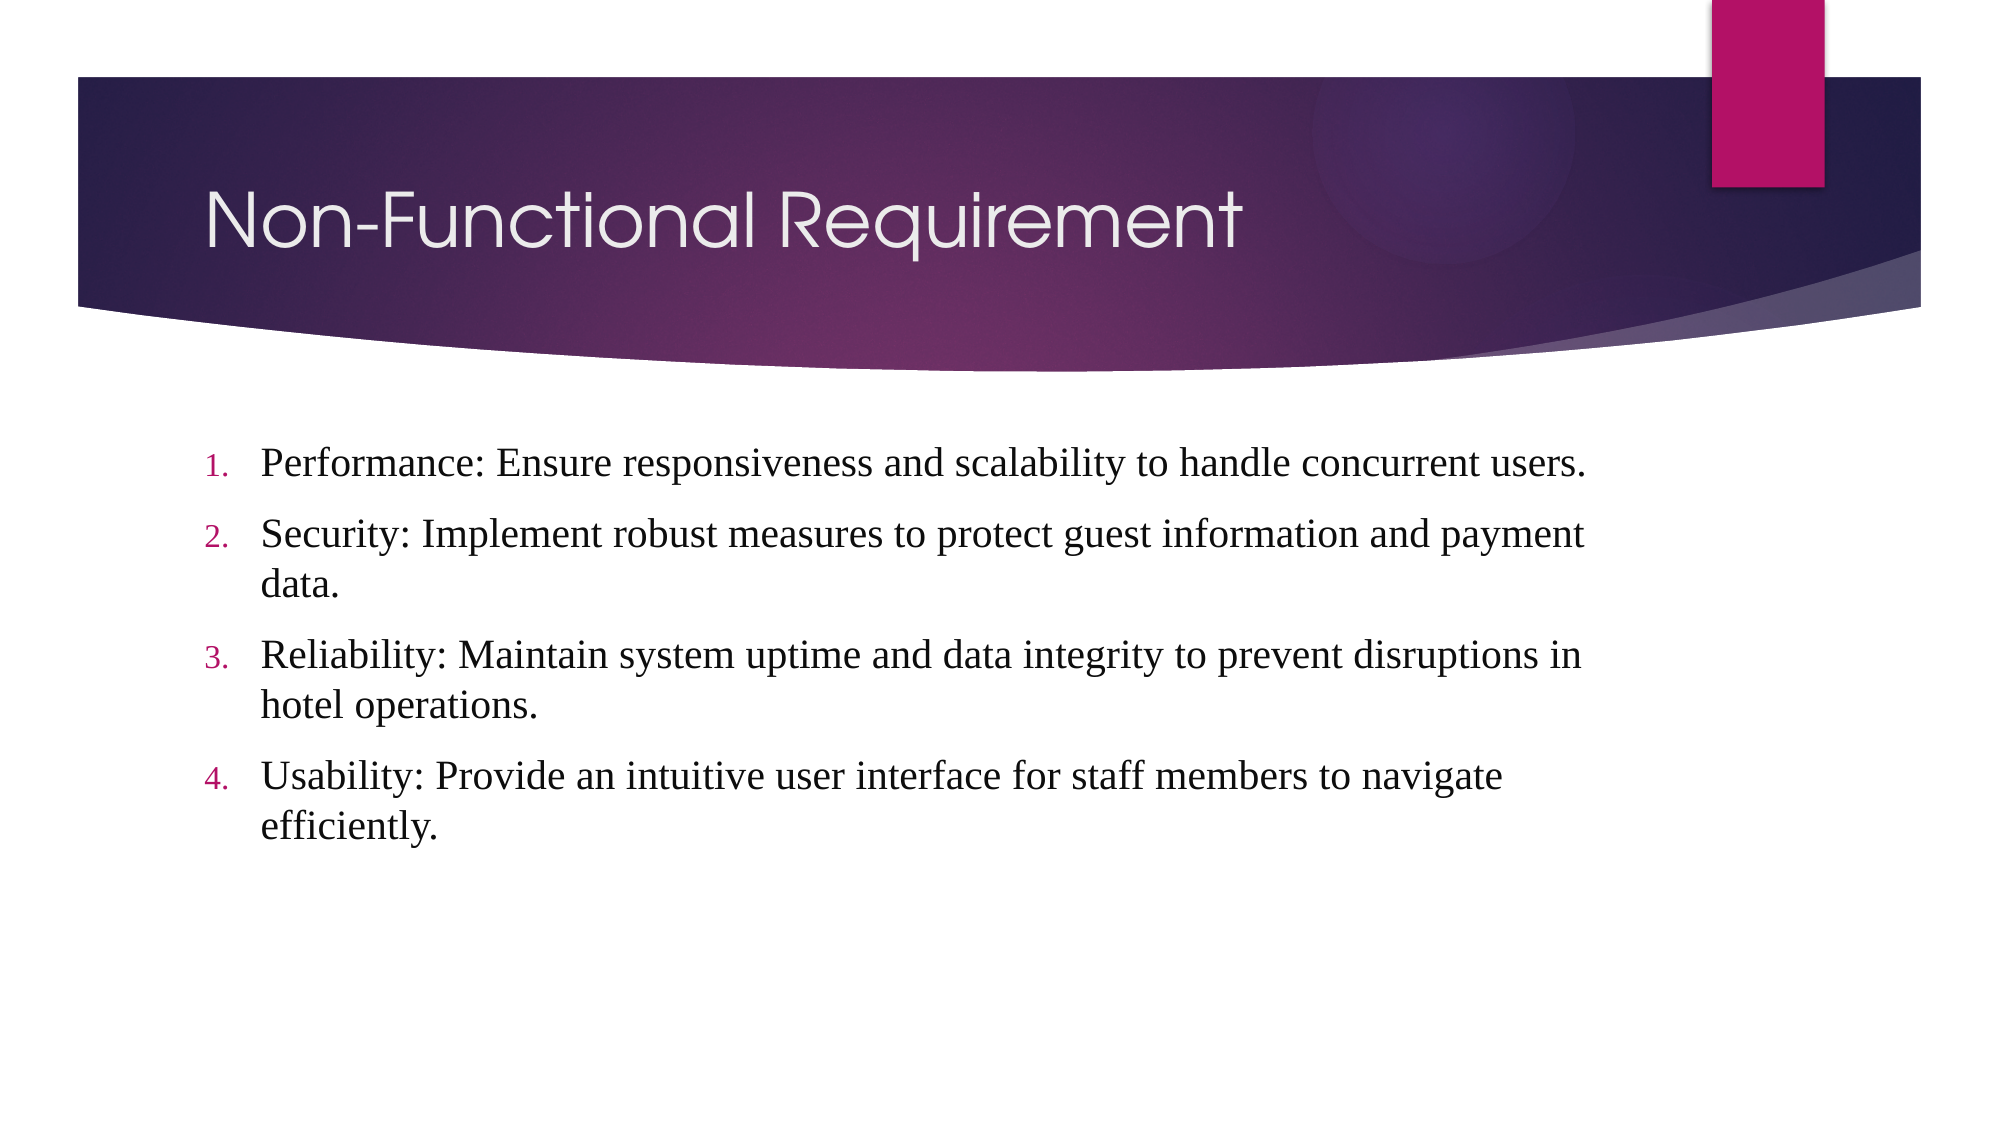

# Non-Functional Requirement
Performance: Ensure responsiveness and scalability to handle concurrent users.
Security: Implement robust measures to protect guest information and payment data.
Reliability: Maintain system uptime and data integrity to prevent disruptions in hotel operations.
Usability: Provide an intuitive user interface for staff members to navigate efficiently.